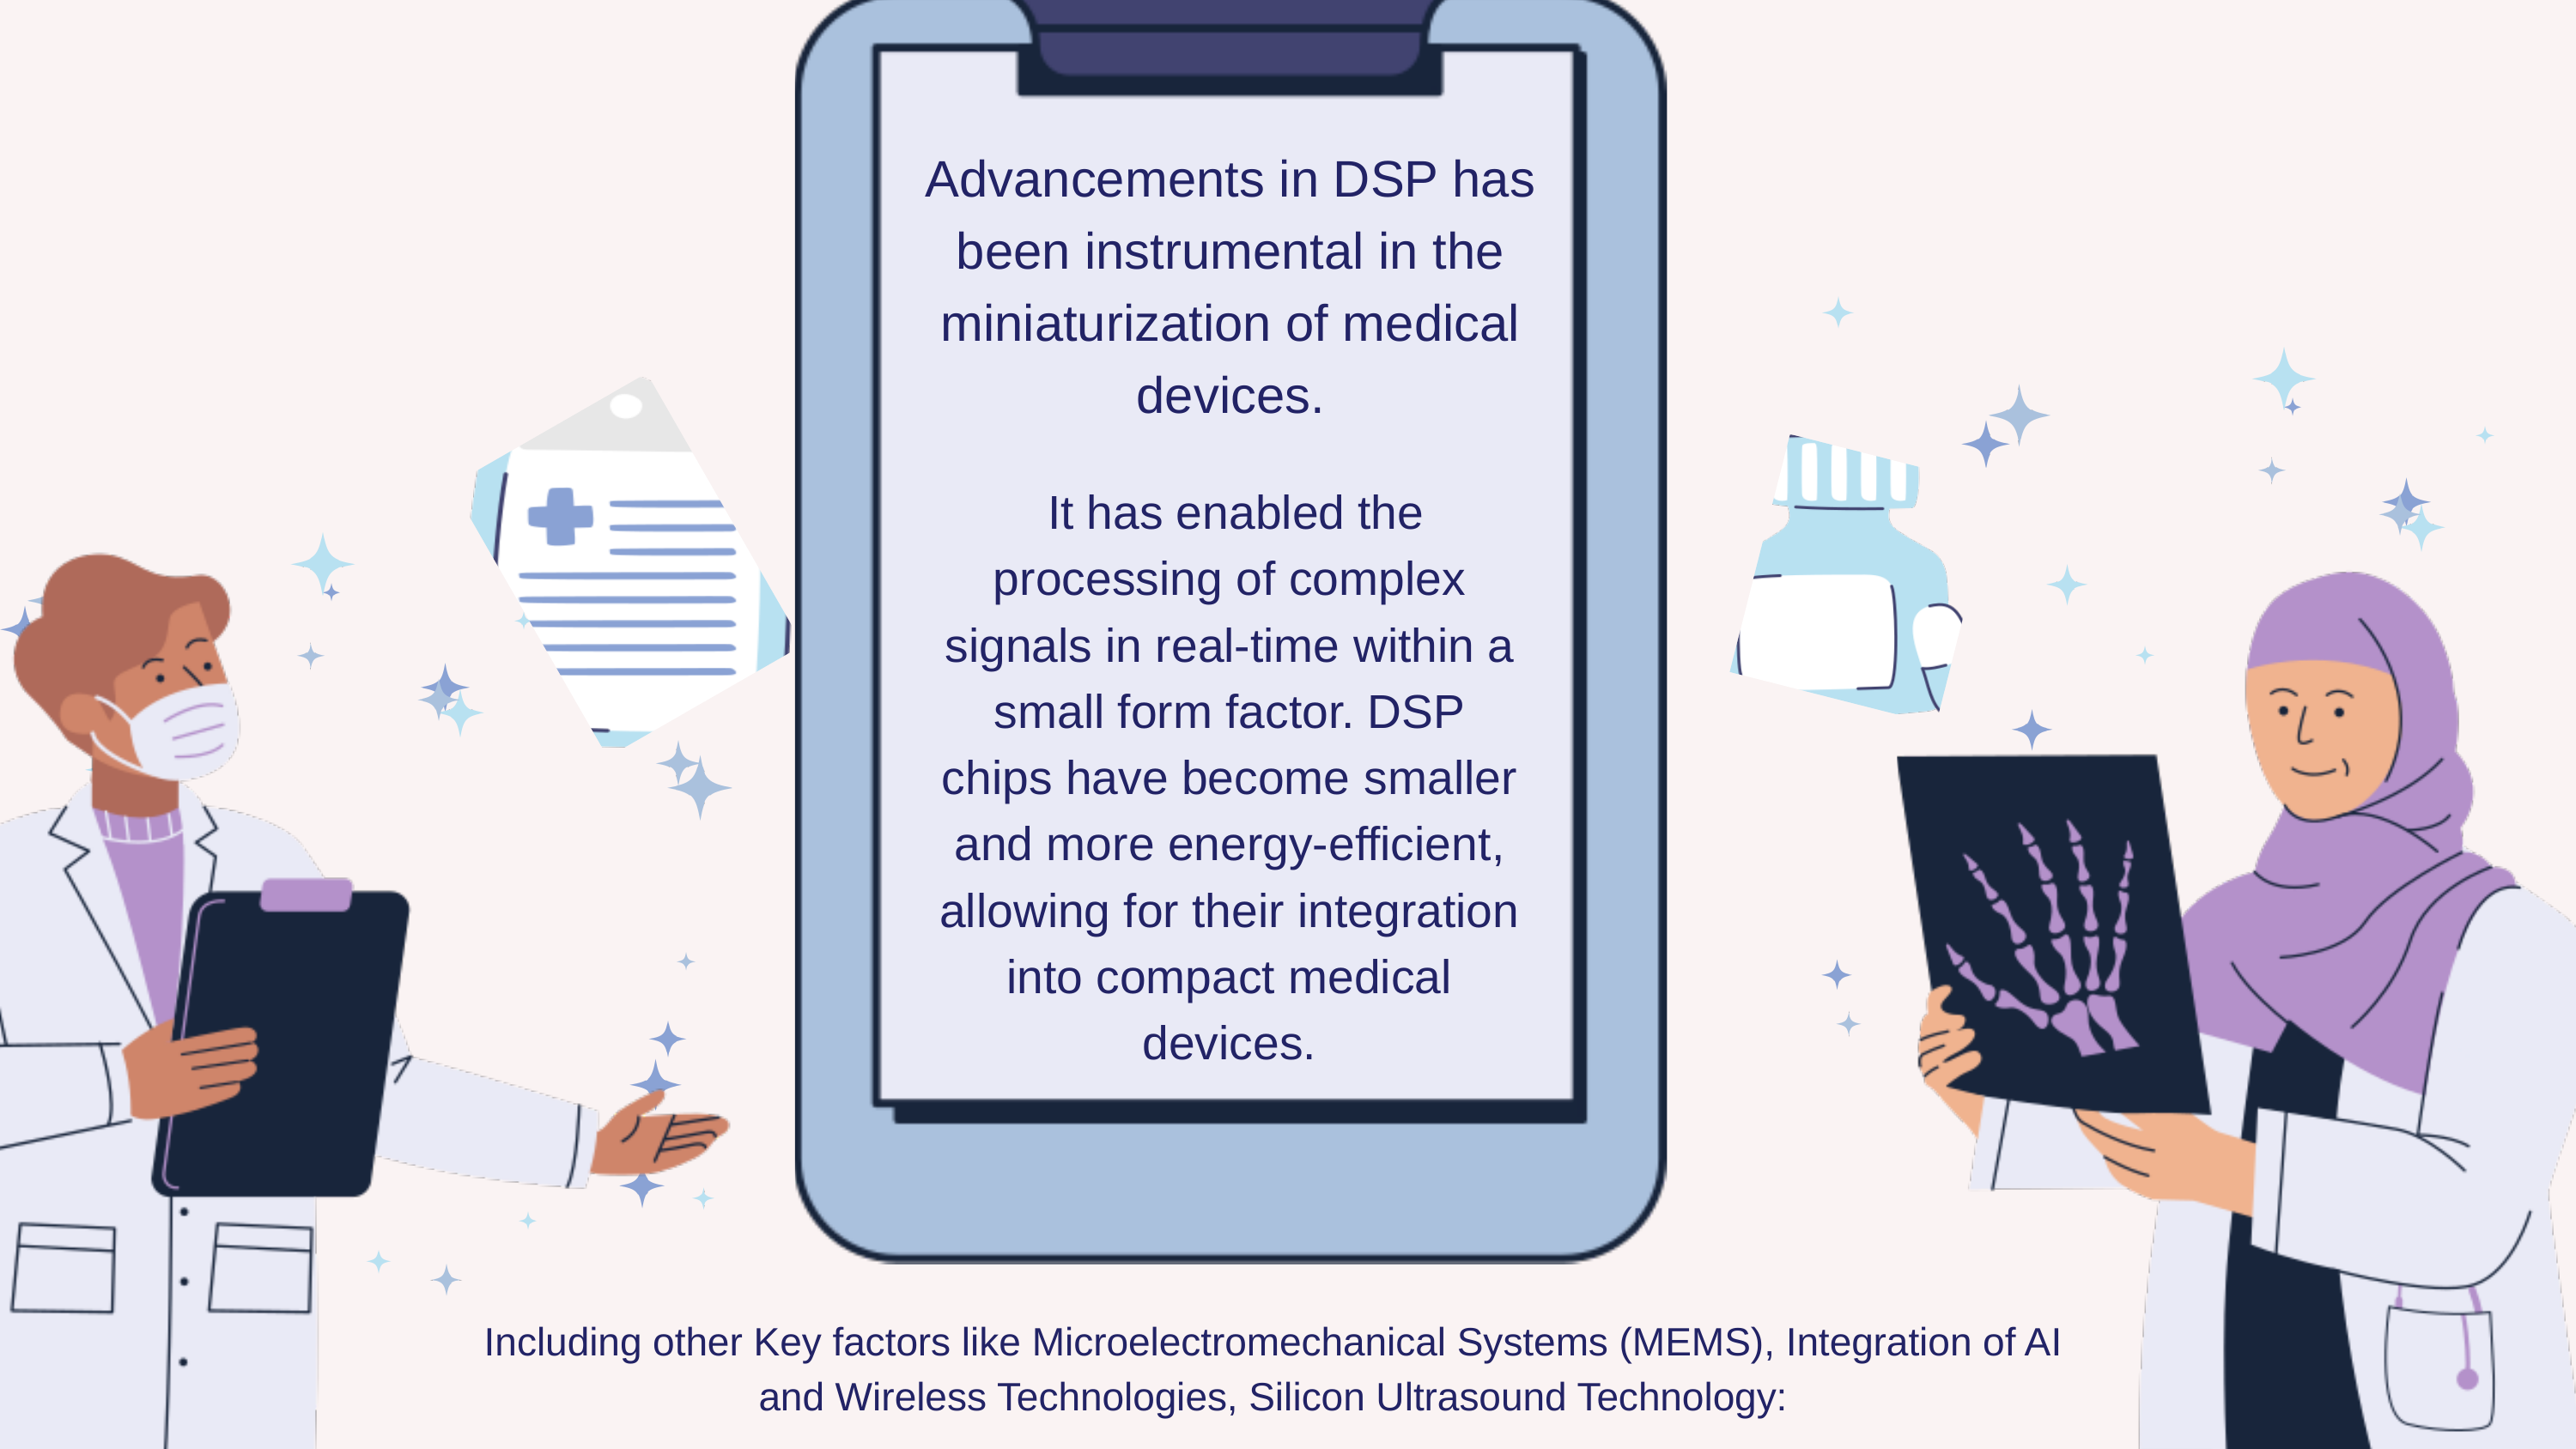

Advancements in DSP has been instrumental in the miniaturization of medical devices.

 It has enabled the processing of complex signals in real-time within a small form factor. DSP chips have become smaller and more energy-efficient, allowing for their integration into compact medical devices.

Including other Key factors like Microelectromechanical Systems (MEMS), Integration of AI and Wireless Technologies, Silicon Ultrasound Technology: